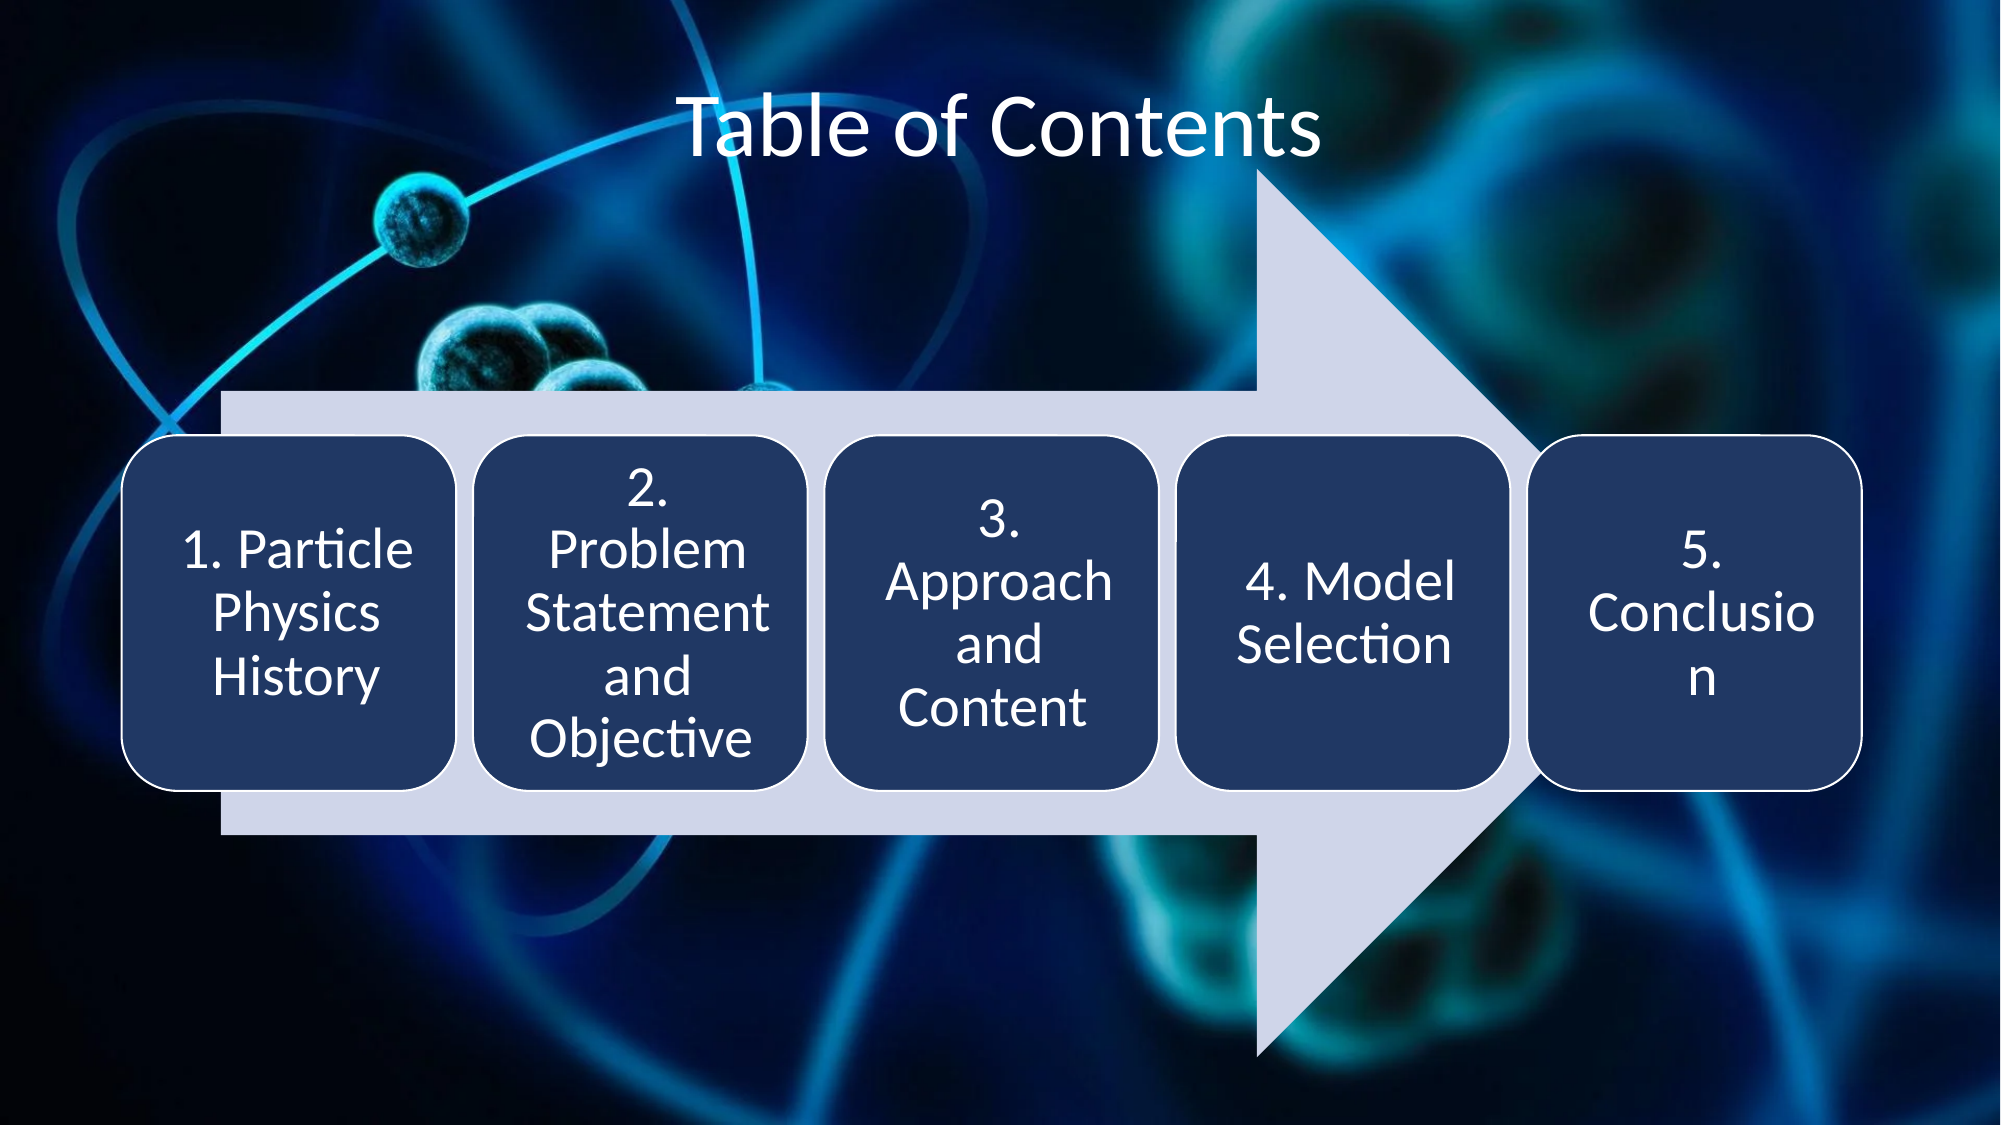

# Table of Contents
1. Particle Physics History
2. Problem Statement and Objective
3. Approach and Content
4. Model Selection
5. Conclusion